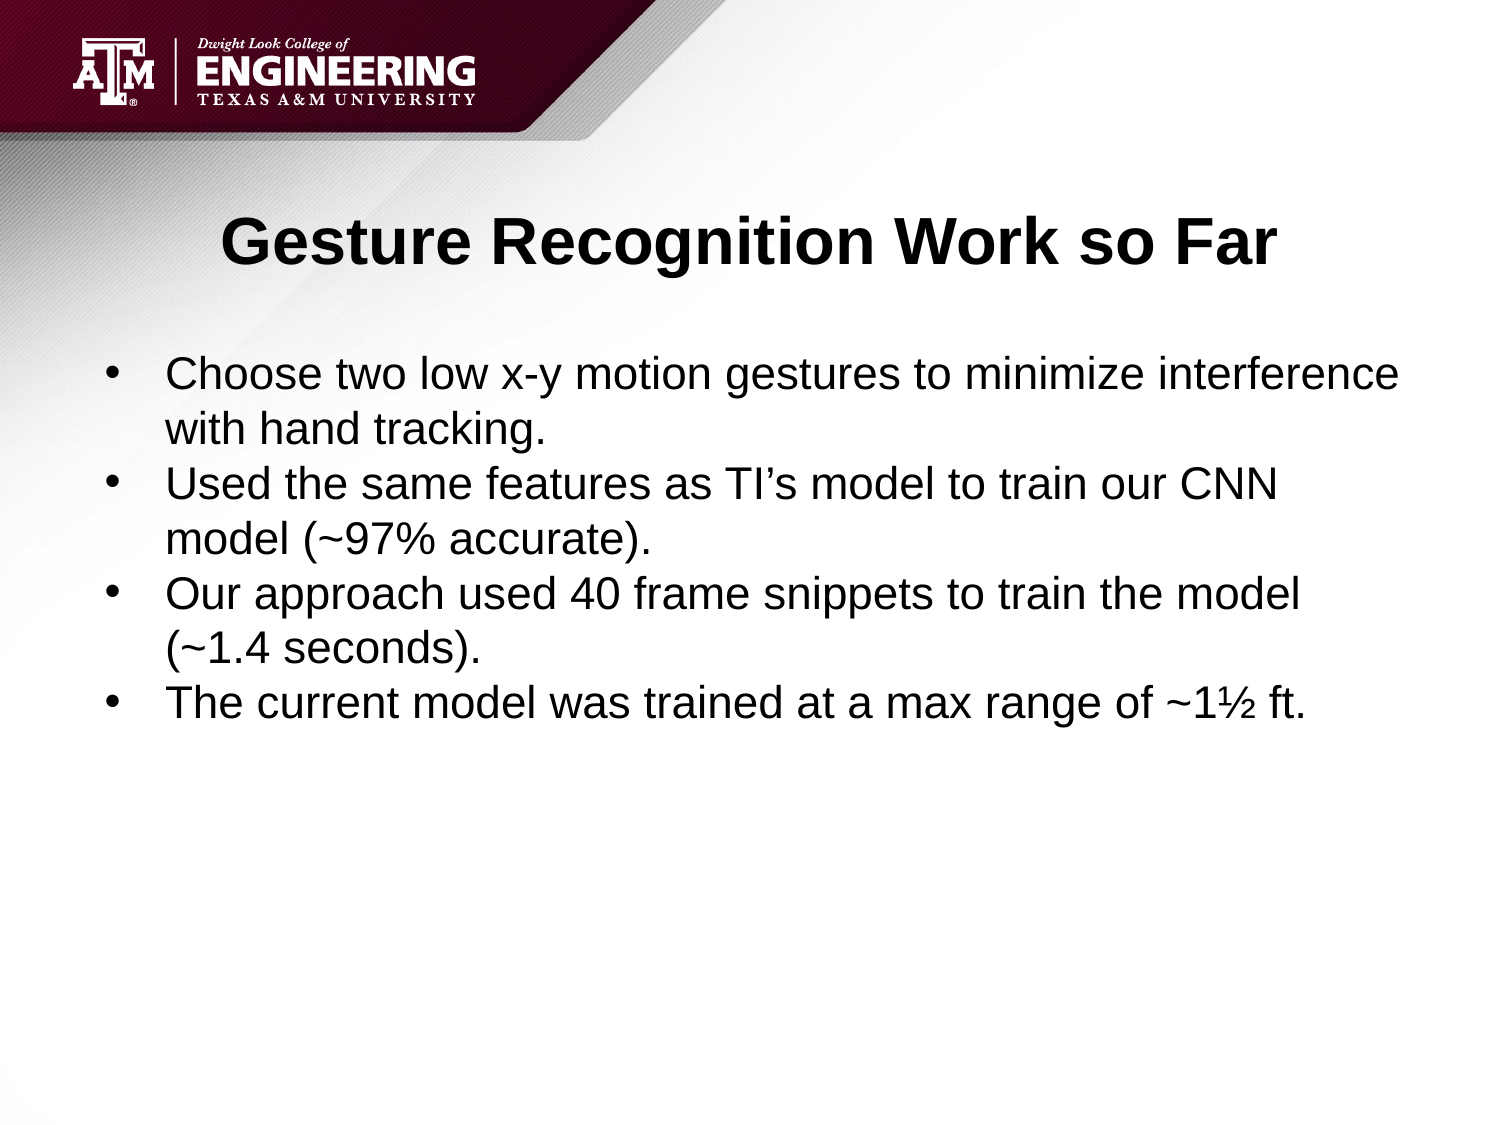

# Gesture Recognition Work so Far
Choose two low x-y motion gestures to minimize interference with hand tracking.
Used the same features as TI’s model to train our CNN model (~97% accurate).
Our approach used 40 frame snippets to train the model (~1.4 seconds).
The current model was trained at a max range of ~1½ ft.